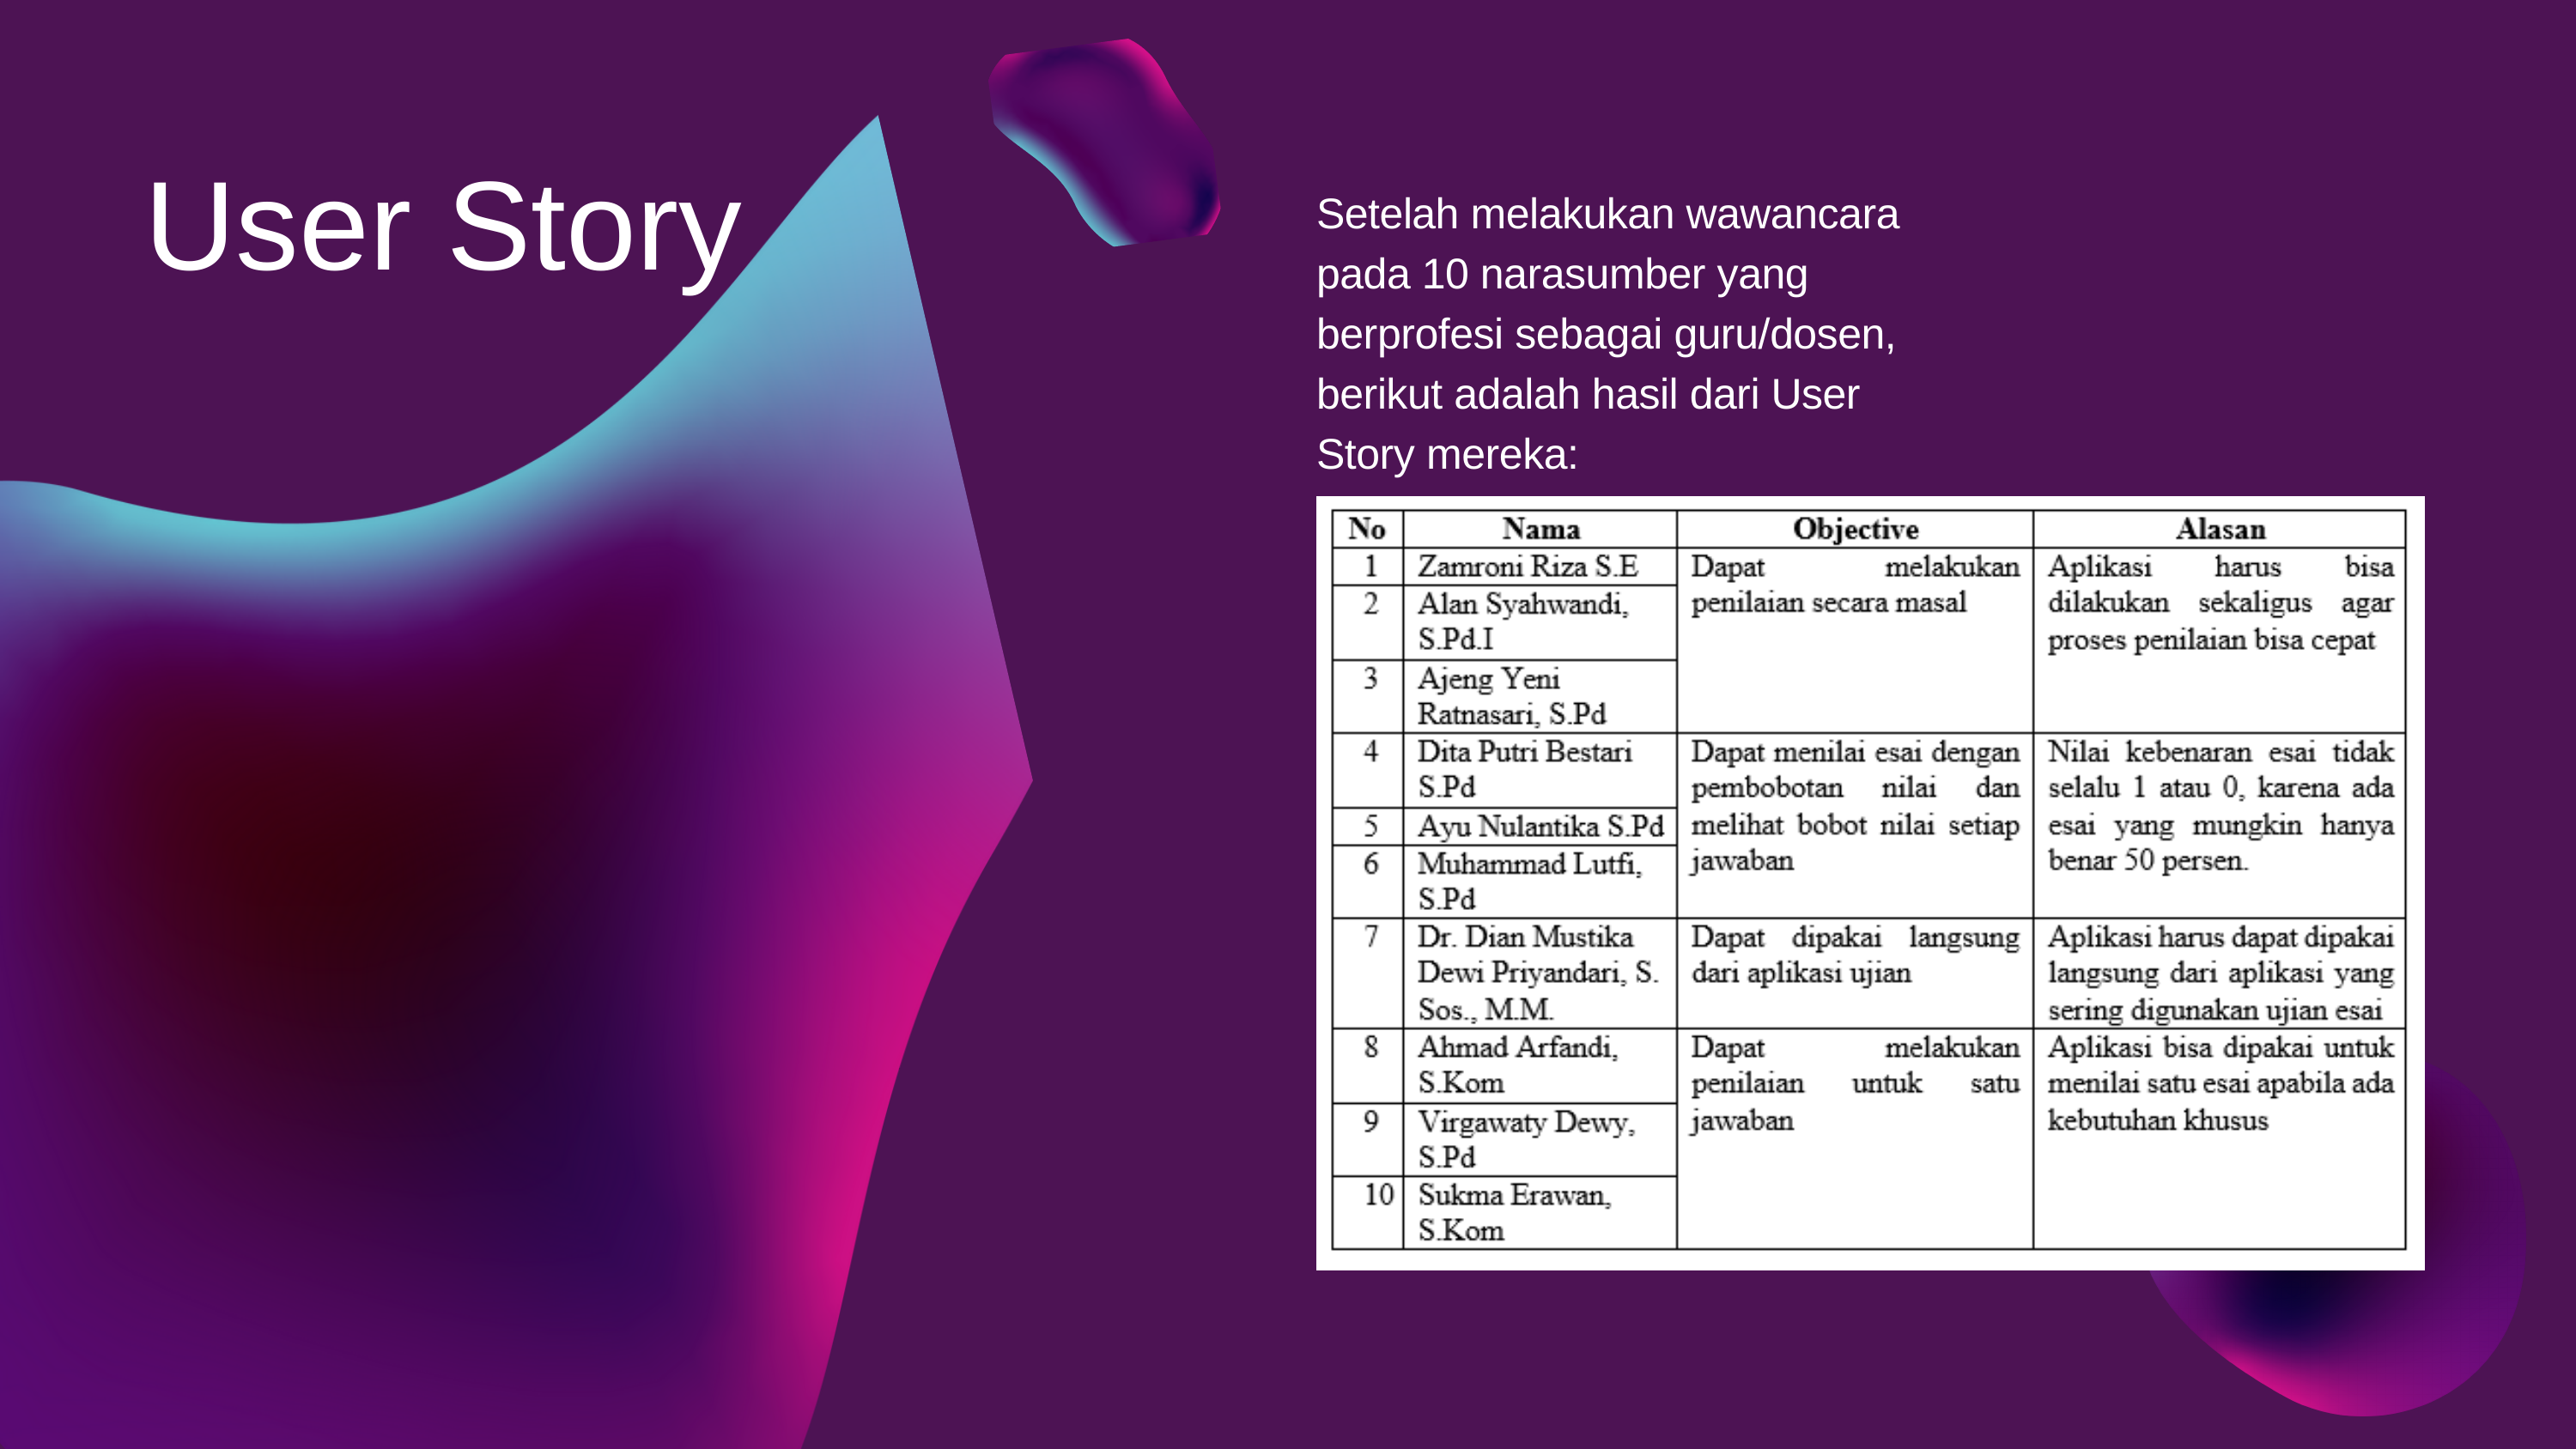

User Story
Setelah melakukan wawancara pada 10 narasumber yang berprofesi sebagai guru/dosen, berikut adalah hasil dari User Story mereka: